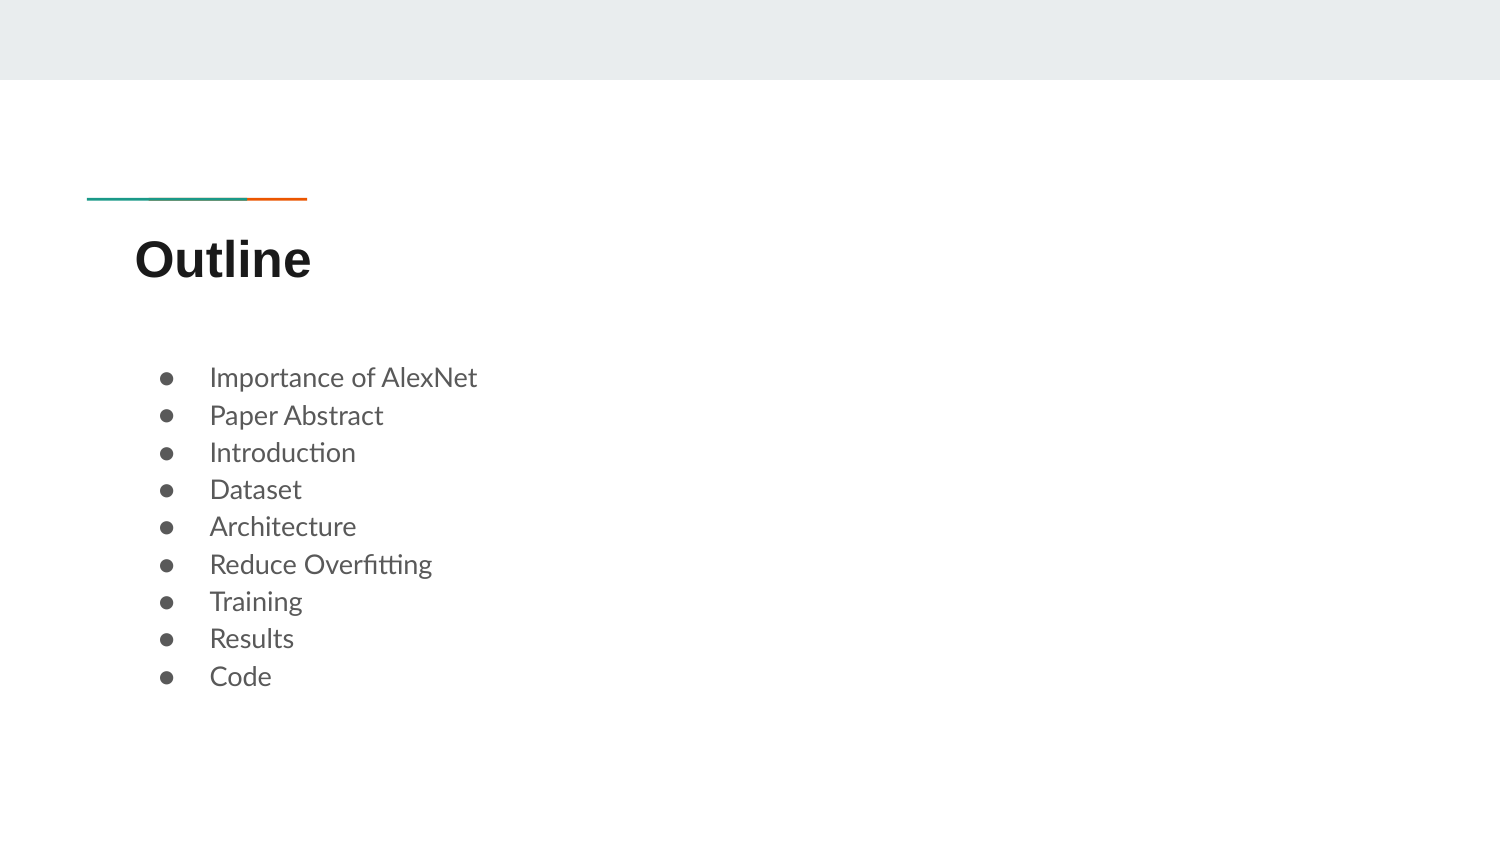

# Outline
Importance of AlexNet
Paper Abstract
Introduction
Dataset
Architecture
Reduce Overfitting
Training
Results
Code